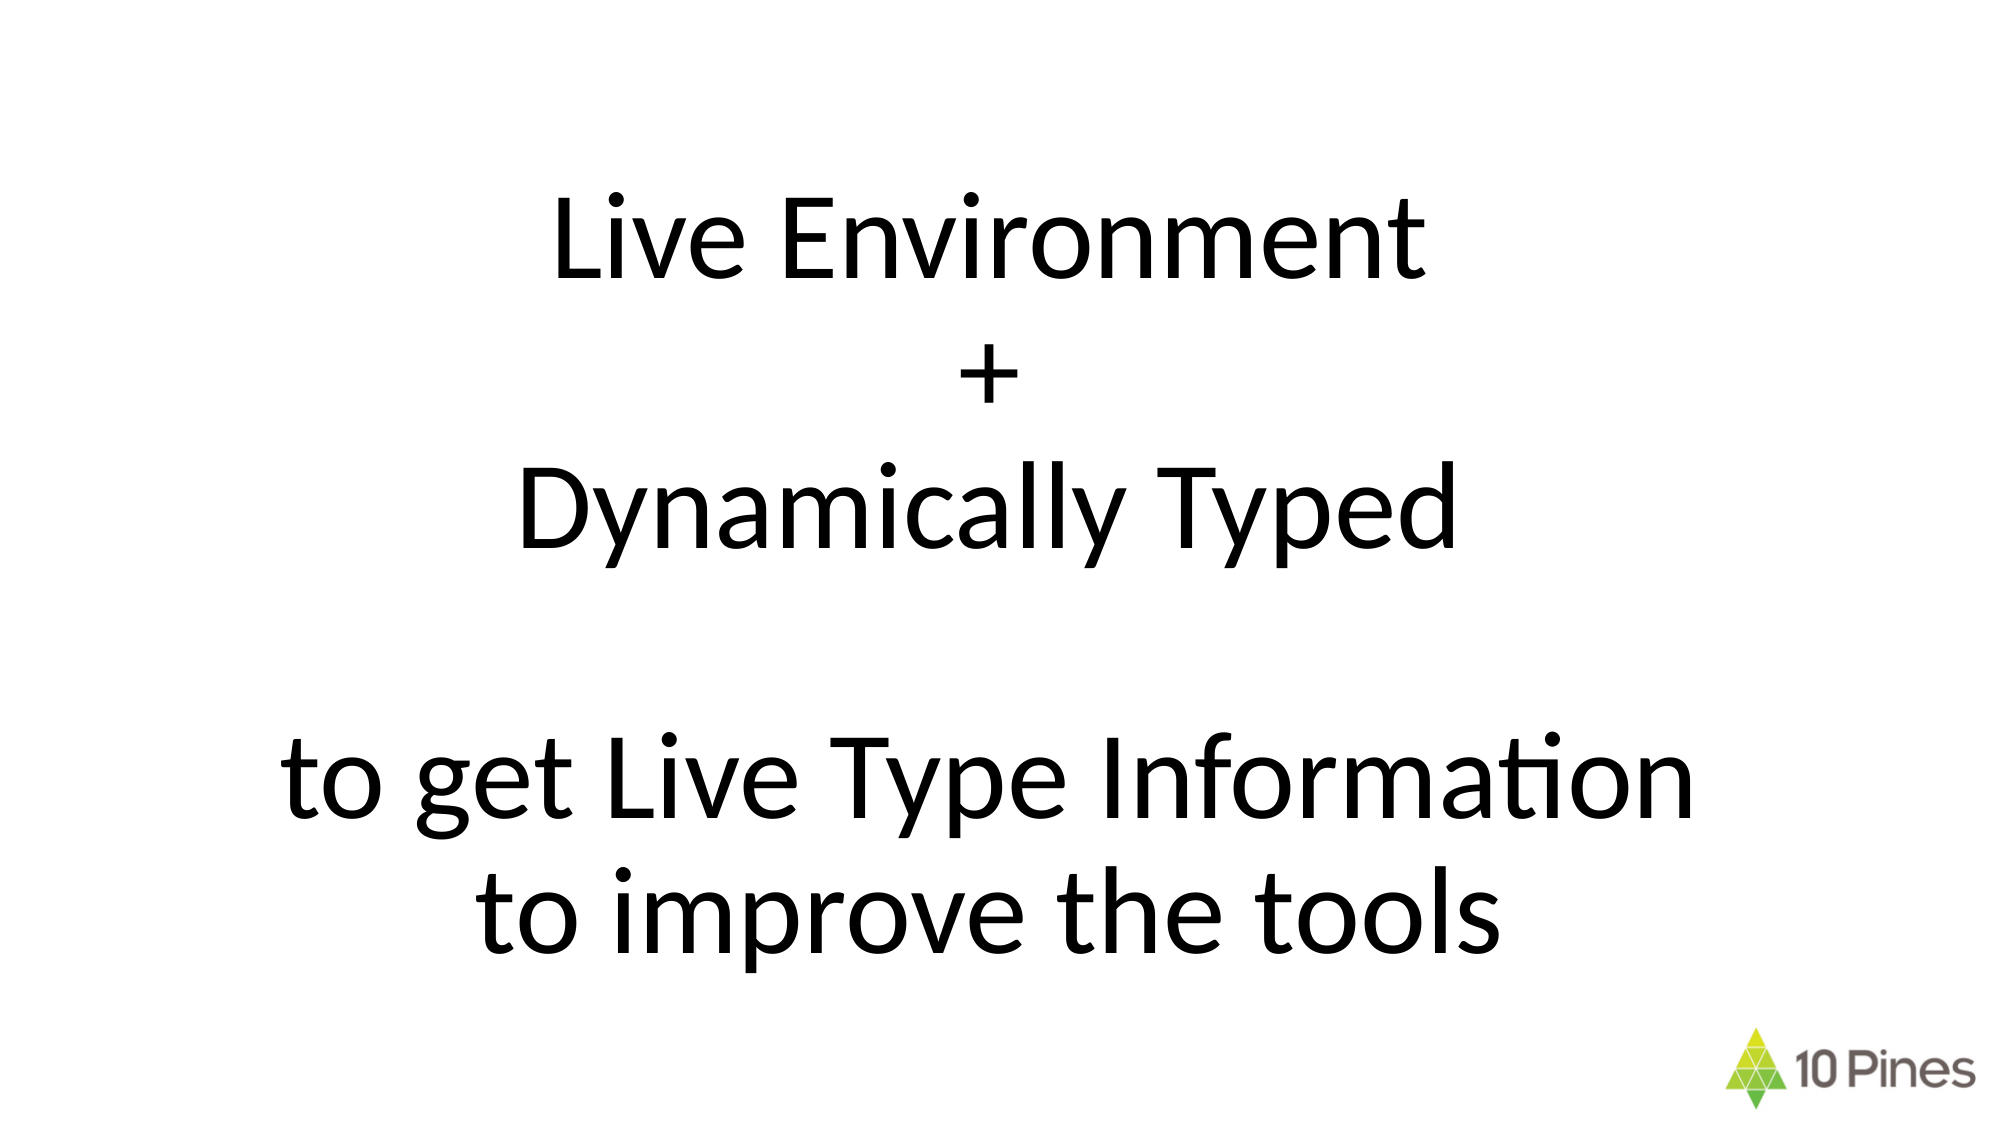

# Live Environment + Dynamically Typed to get Live Type Information to improve the tools